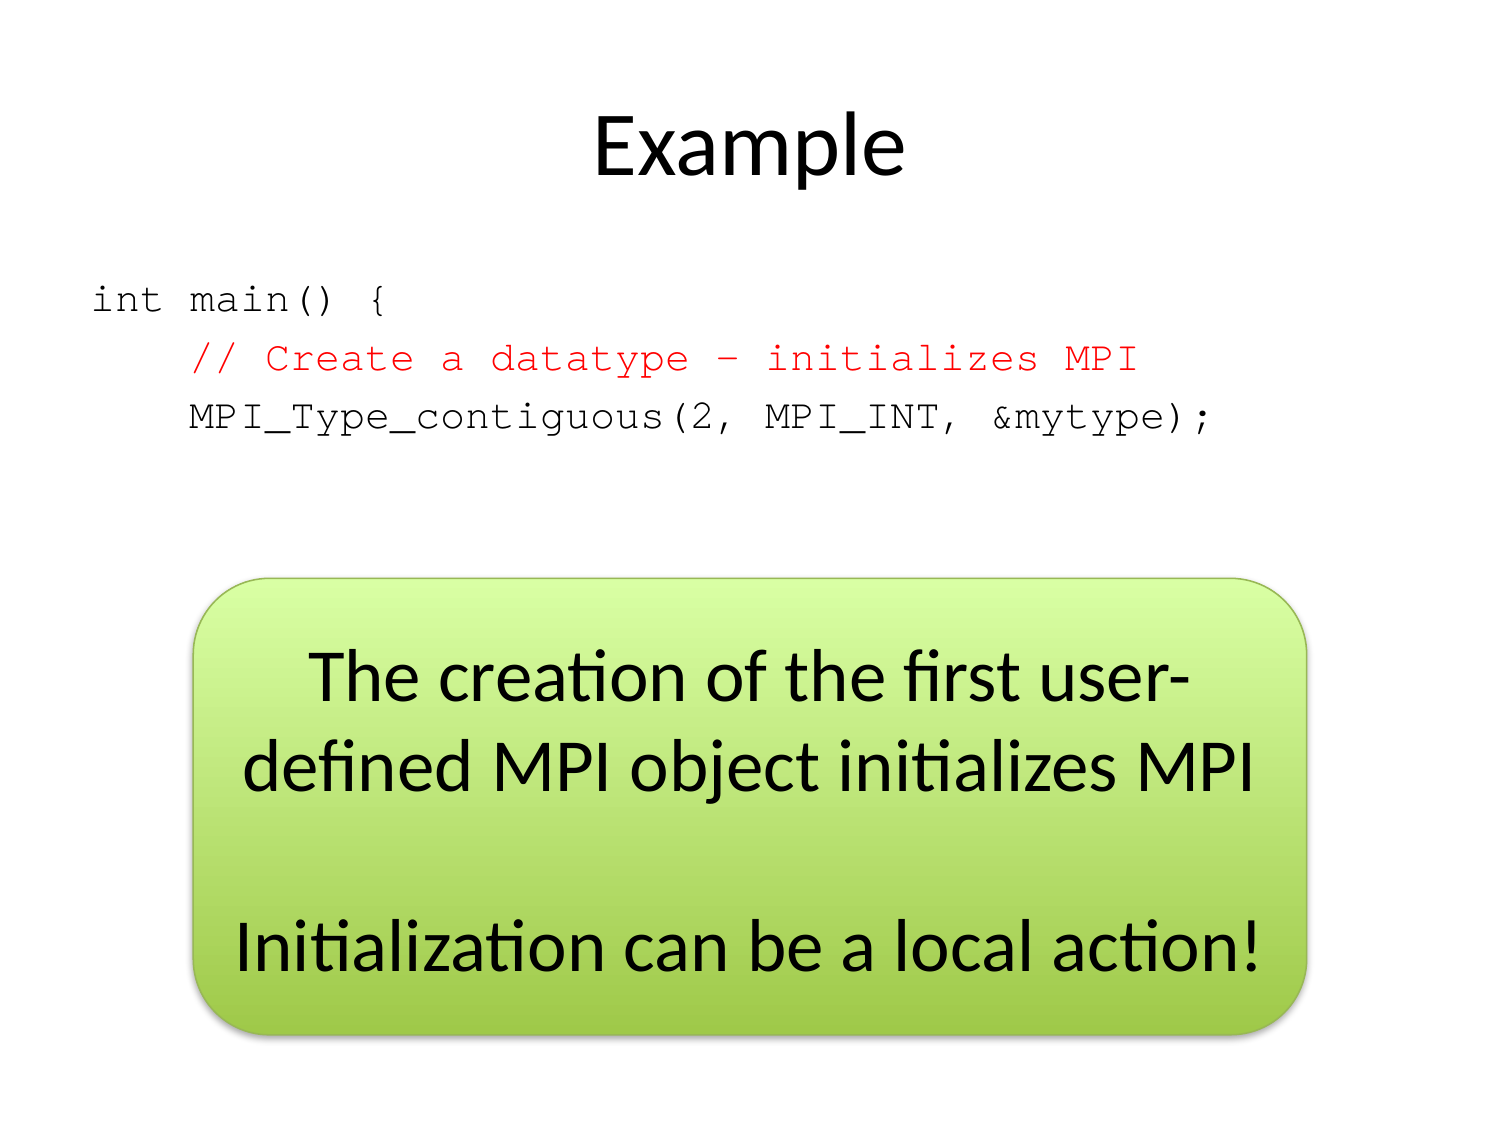

# Example
int main() {
    // Create a datatype – initializes MPI
    MPI_Type_contiguous(2, MPI_INT, &mytype);
The creation of the first user-defined MPI object initializes MPI

Initialization can be a local action!